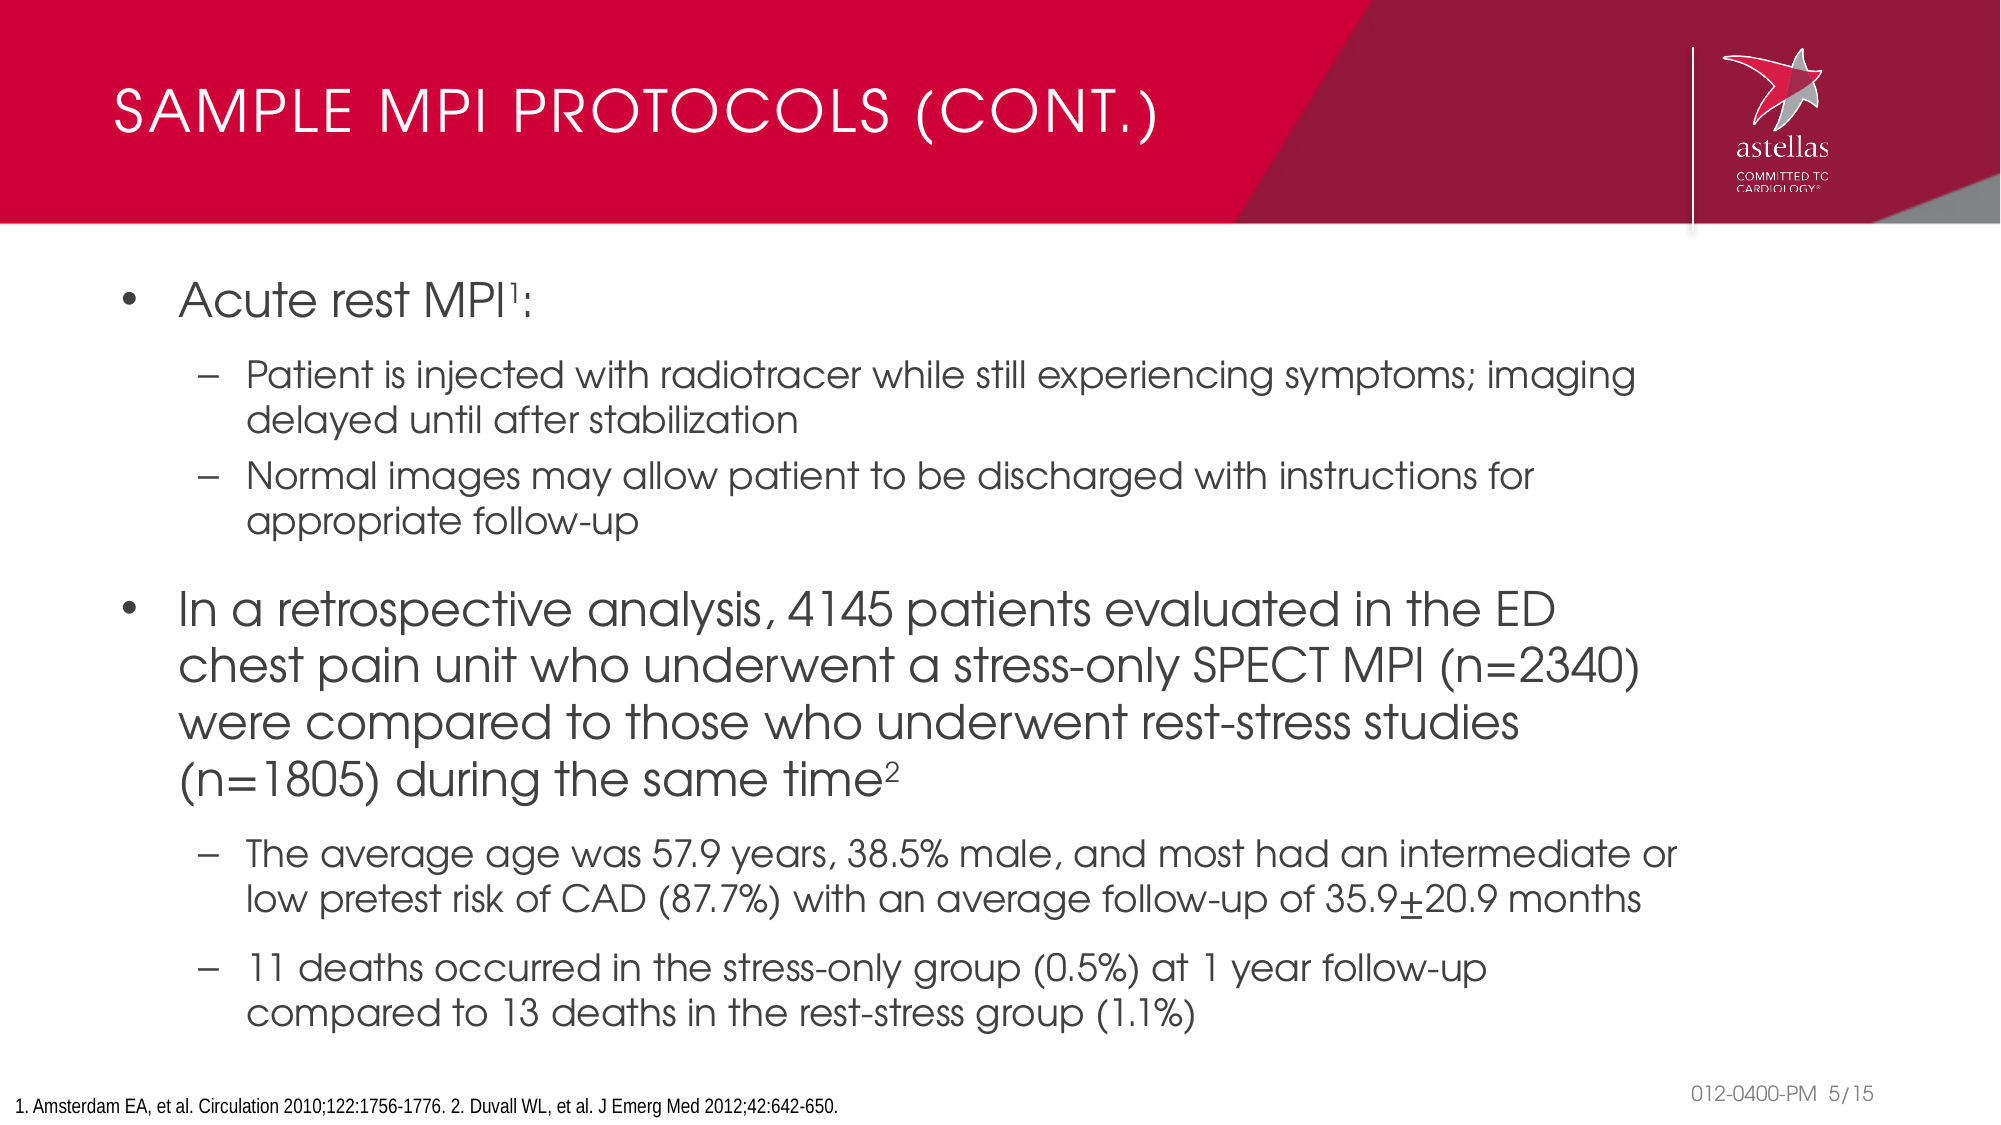

# Sample MPI protocols (cont.)
Acute rest MPI1:
Patient is injected with radiotracer while still experiencing symptoms; imaging delayed until after stabilization
Normal images may allow patient to be discharged with instructions for appropriate follow-up
In a retrospective analysis, 4145 patients evaluated in the ED chest pain unit who underwent a stress-only SPECT MPI (n=2340) were compared to those who underwent rest-stress studies (n=1805) during the same time2
The average age was 57.9 years, 38.5% male, and most had an intermediate or low pretest risk of CAD (87.7%) with an average follow-up of 35.9±20.9 months
11 deaths occurred in the stress-only group (0.5%) at 1 year follow-up compared to 13 deaths in the rest-stress group (1.1%)
1. Amsterdam EA, et al. Circulation 2010;122:1756-1776. 2. Duvall WL, et al. J Emerg Med 2012;42:642-650.